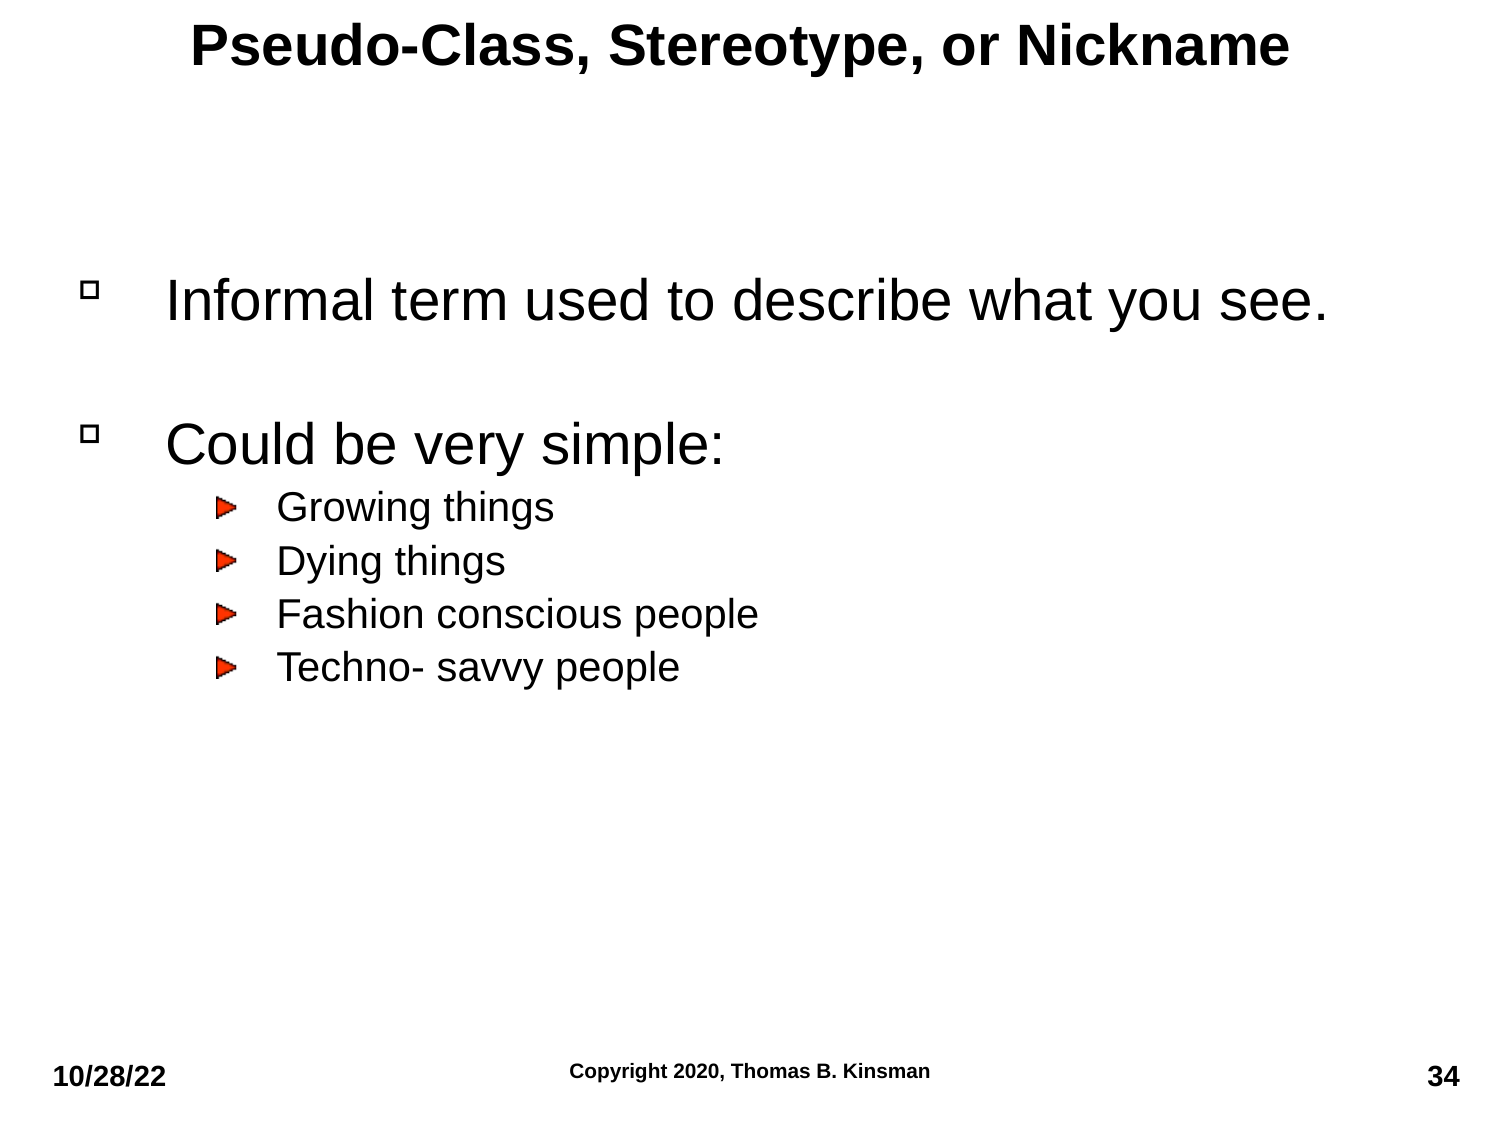

# Pseudo-Class, Stereotype, or Nickname
Informal term used to describe what you see.
Could be very simple:
Growing things
Dying things
Fashion conscious people
Techno- savvy people
10/28/22
Copyright 2020, Thomas B. Kinsman
34